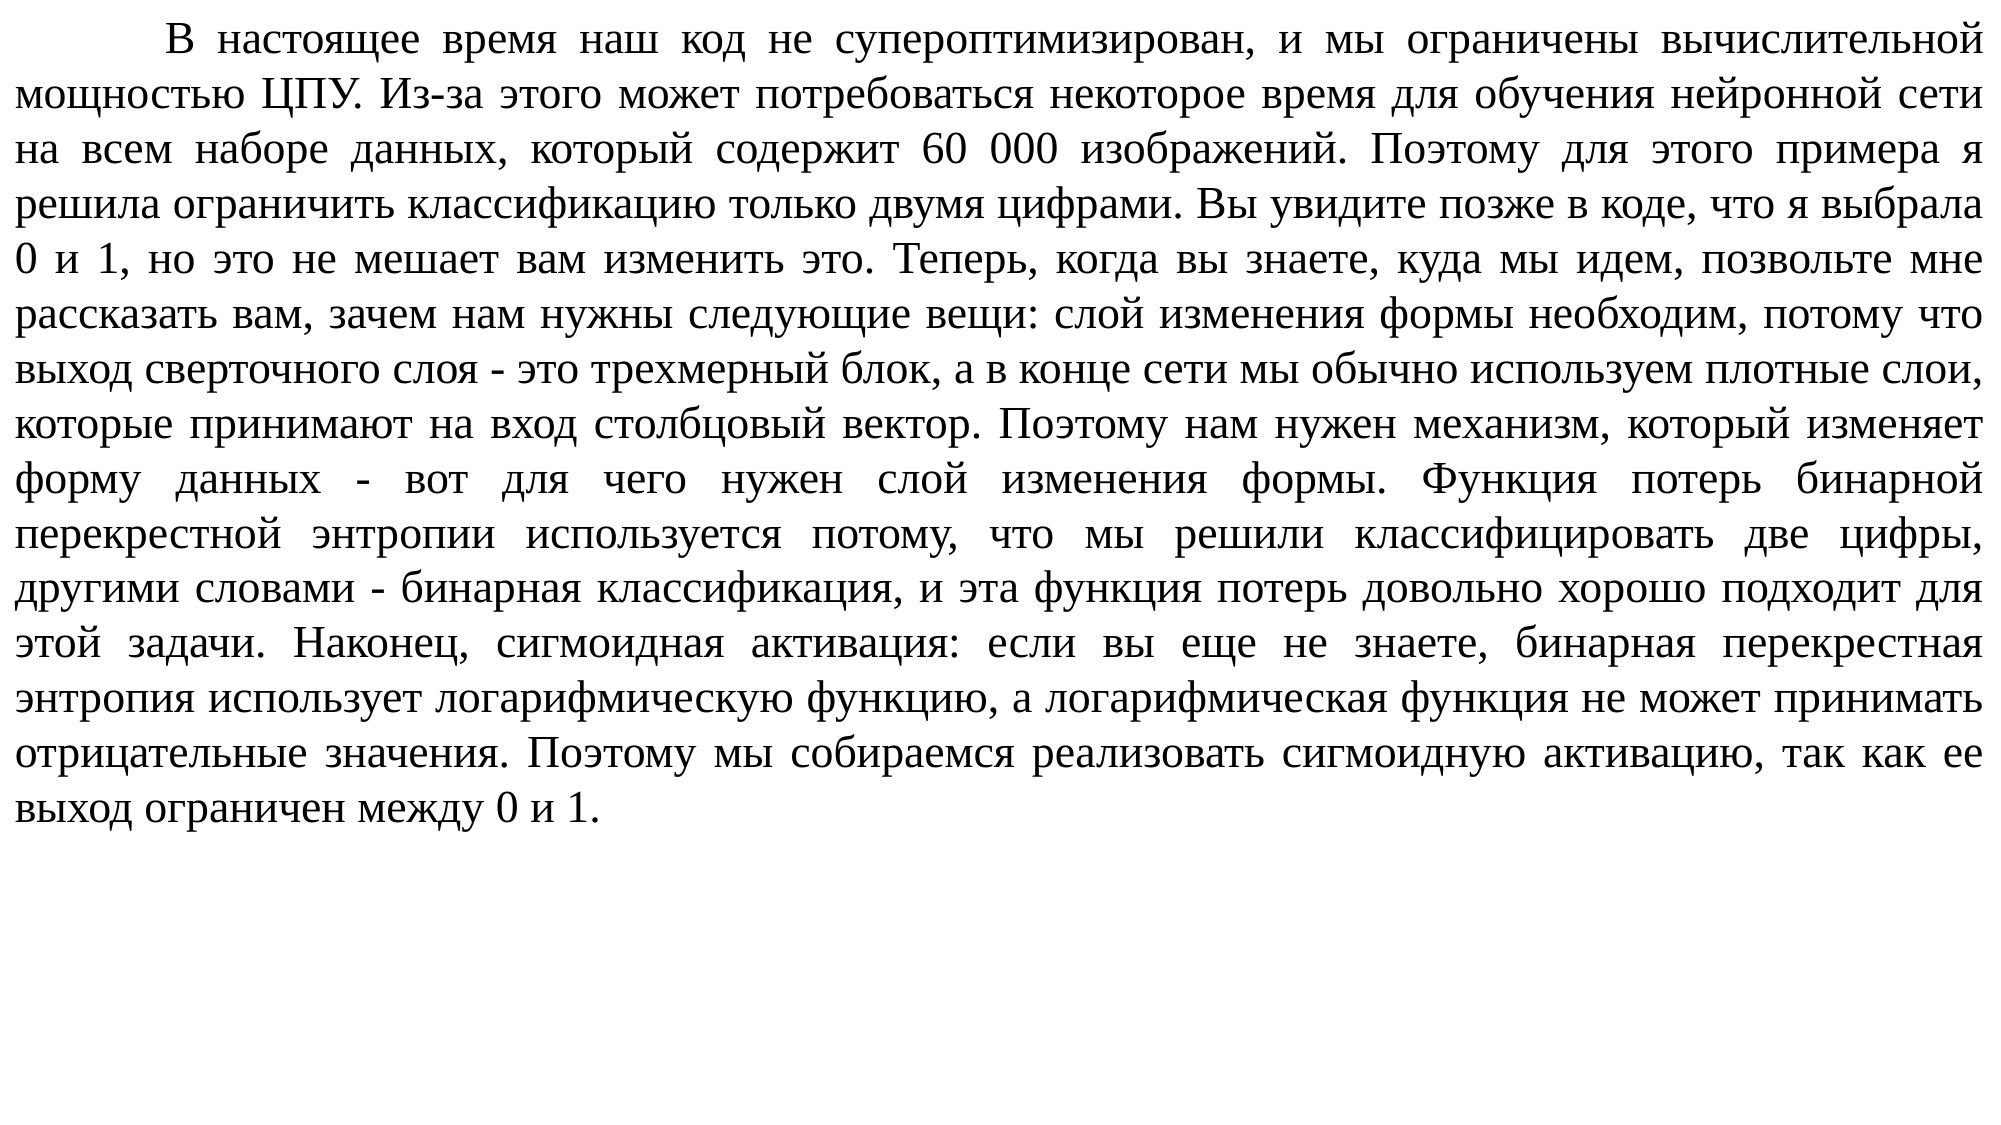

В настоящее время наш код не супероптимизирован, и мы ограничены вычислительной мощностью ЦПУ. Из-за этого может потребоваться некоторое время для обучения нейронной сети на всем наборе данных, который содержит 60 000 изображений. Поэтому для этого примера я решила ограничить классификацию только двумя цифрами. Вы увидите позже в коде, что я выбрала 0 и 1, но это не мешает вам изменить это. Теперь, когда вы знаете, куда мы идем, позвольте мне рассказать вам, зачем нам нужны следующие вещи: слой изменения формы необходим, потому что выход сверточного слоя - это трехмерный блок, а в конце сети мы обычно используем плотные слои, которые принимают на вход столбцовый вектор. Поэтому нам нужен механизм, который изменяет форму данных - вот для чего нужен слой изменения формы. Функция потерь бинарной перекрестной энтропии используется потому, что мы решили классифицировать две цифры, другими словами - бинарная классификация, и эта функция потерь довольно хорошо подходит для этой задачи. Наконец, сигмоидная активация: если вы еще не знаете, бинарная перекрестная энтропия использует логарифмическую функцию, а логарифмическая функция не может принимать отрицательные значения. Поэтому мы собираемся реализовать сигмоидную активацию, так как ее выход ограничен между 0 и 1.